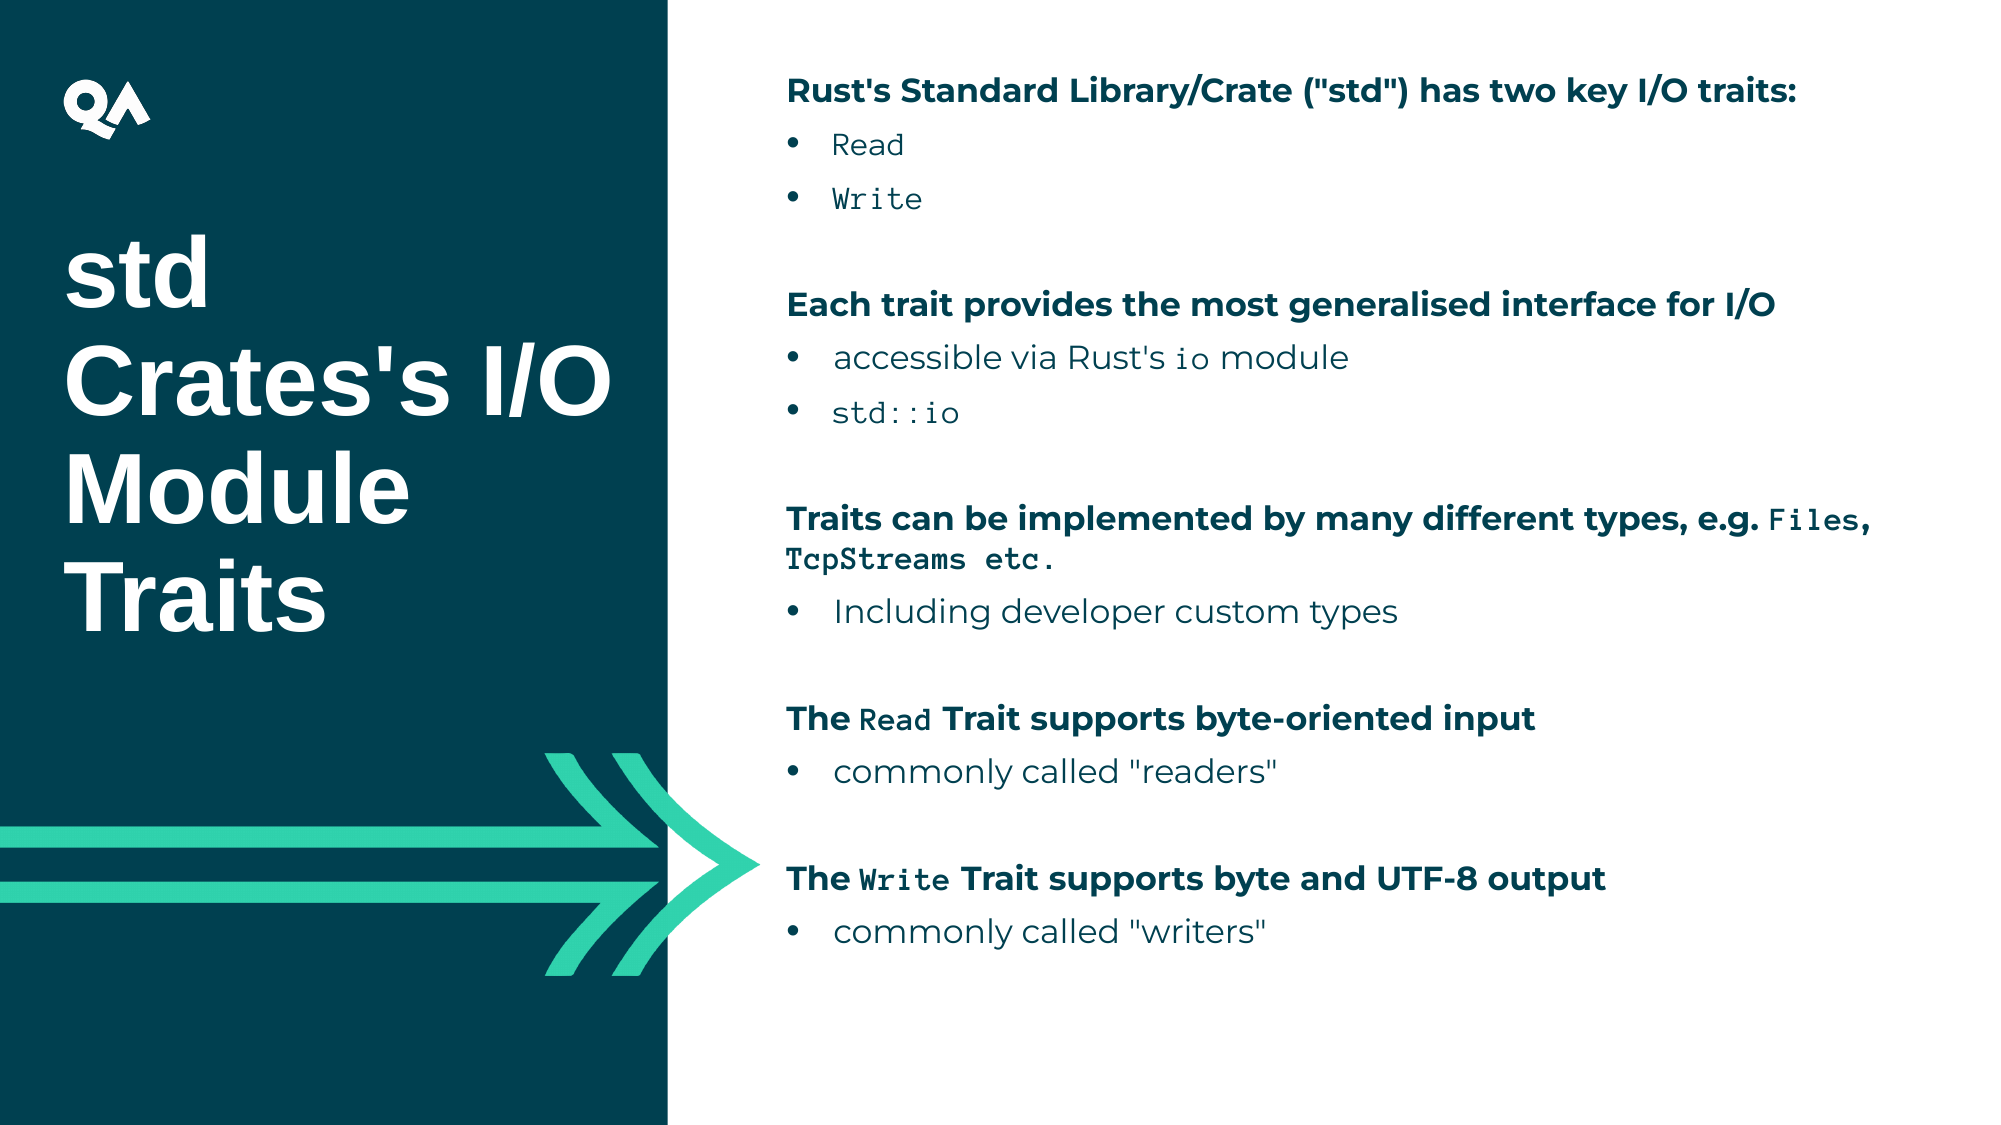

Rust's Standard Library/Crate ("std") has two key I/O traits:
Read
Write

Each trait provides the most generalised interface for I/O
accessible via Rust's io module
std::io

Traits can be implemented by many different types, e.g. Files, TcpStreams etc.
Including developer custom types

The Read Trait supports byte-oriented input
commonly called "readers"

The Write Trait supports byte and UTF-8 output
commonly called "writers"

std Crates's I/O Module Traits